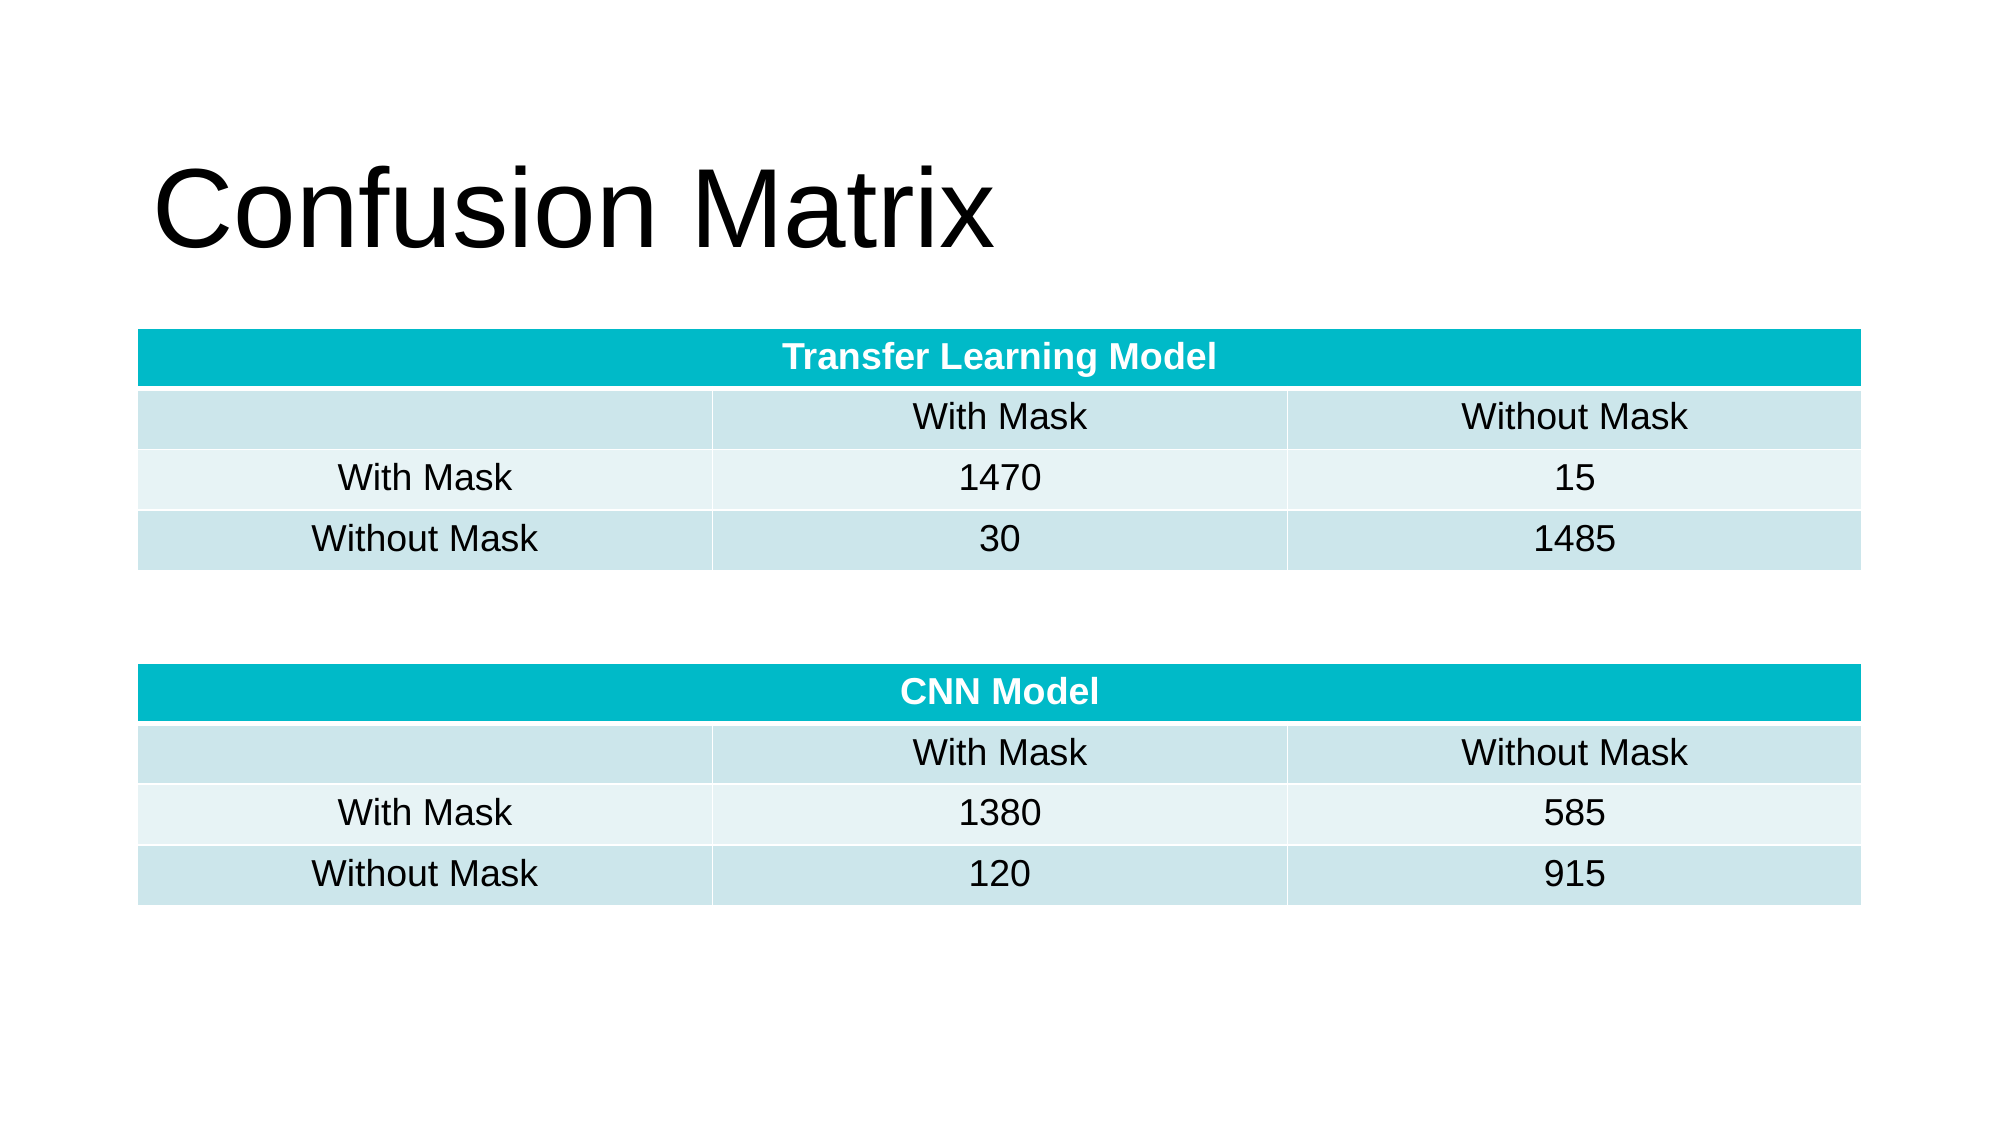

# Confusion Matrix
| Transfer Learning Model |  |  |
| --- | --- | --- |
|  | With Mask | Without Mask |
| With Mask | 1470 | 15 |
| Without Mask | 30 | 1485 |
| CNN Model |  |  |
| --- | --- | --- |
|  | With Mask | Without Mask |
| With Mask | 1380 | 585 |
| Without Mask | 120 | 915 |